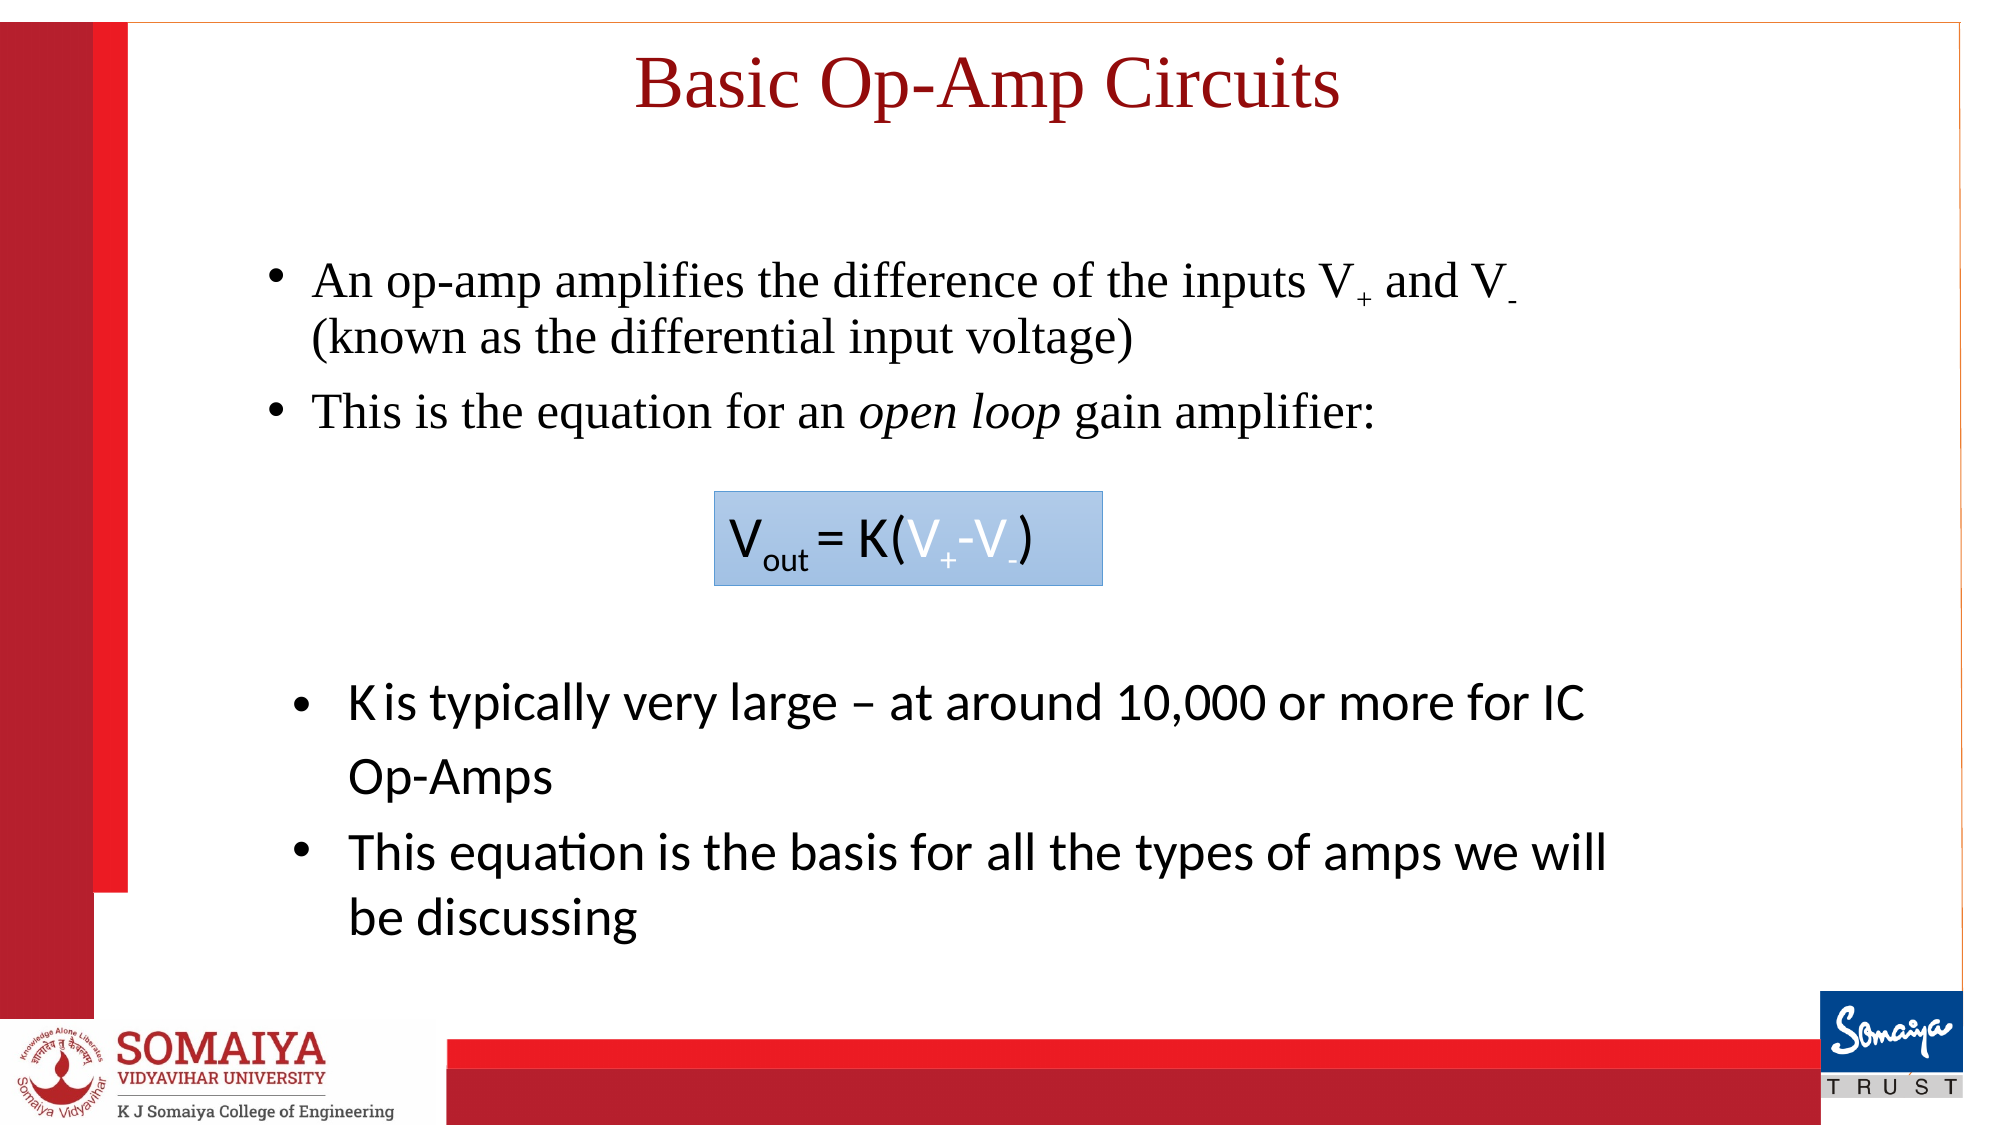

# Basic Op-Amp Circuits
An op-amp amplifies the difference of the inputs V+ and V- (known as the differential input voltage)
This is the equation for an open loop gain amplifier:

Vout = K(V+-V-)
K is typically very large – at around 10,000 or more for IC Op-Amps
This equation is the basis for all the types of amps we will be discussing